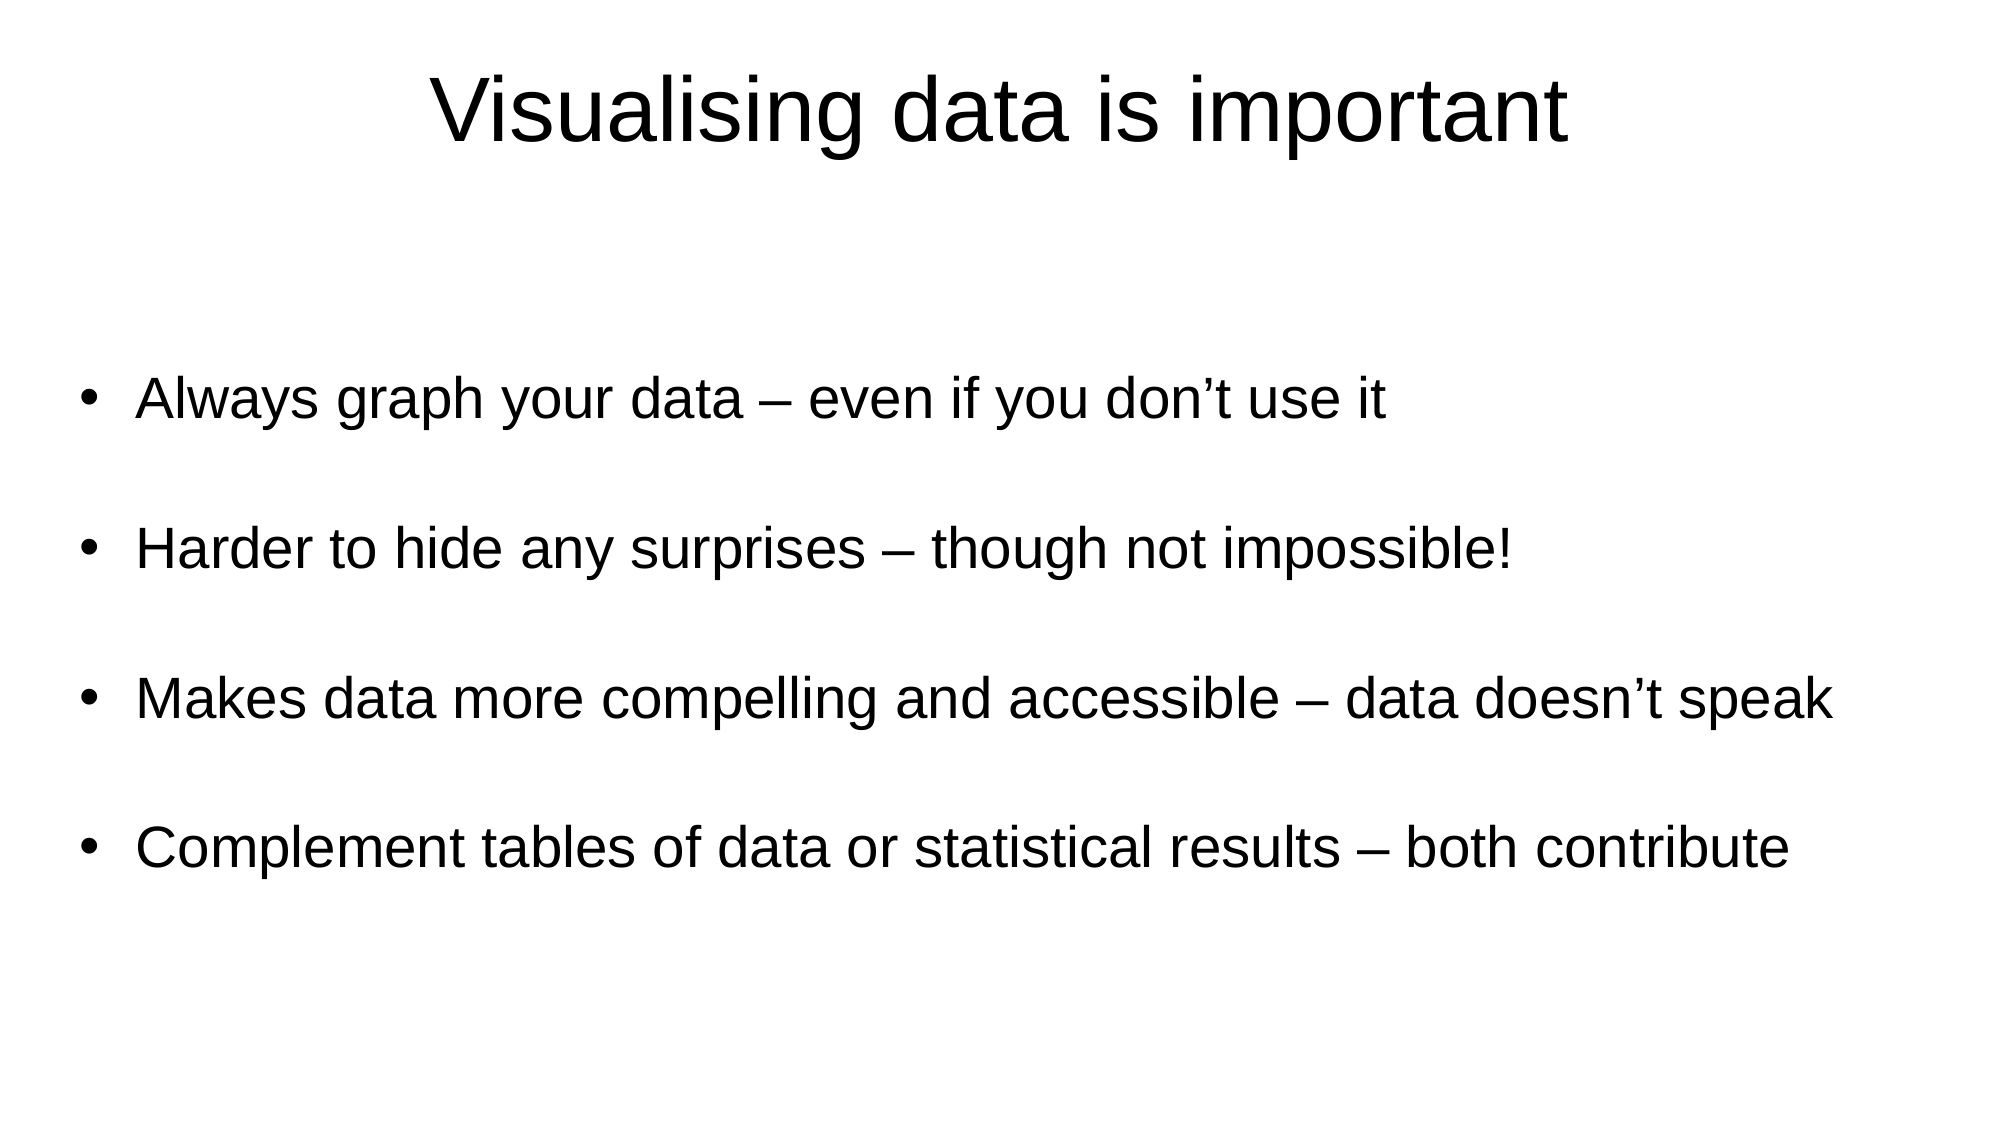

# Visualising data is important
Always graph your data – even if you don’t use it

Harder to hide any surprises – though not impossible!

Makes data more compelling and accessible – data doesn’t speak

Complement tables of data or statistical results – both contribute